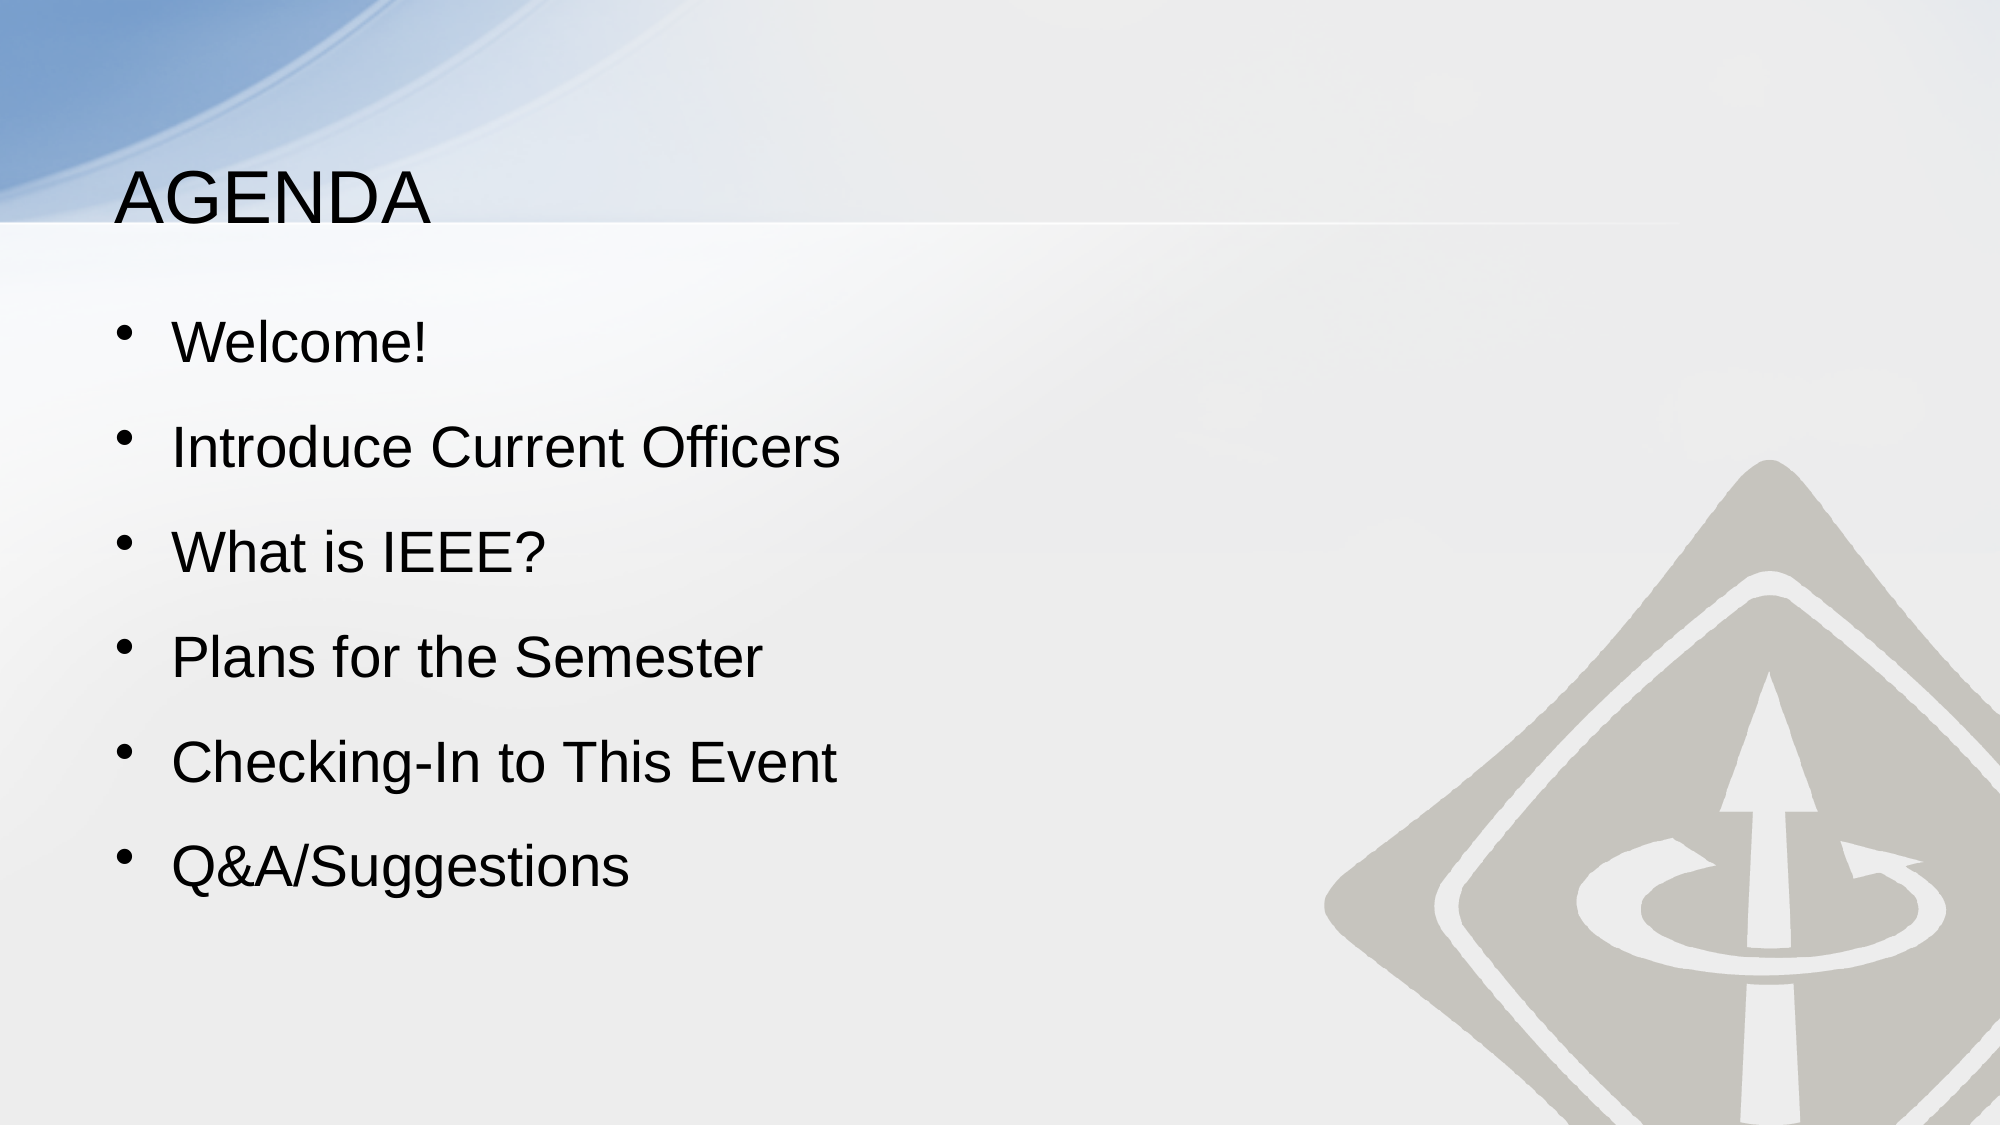

# AGENDA
Welcome!
Introduce Current Officers
What is IEEE?
Plans for the Semester
Checking-In to This Event
Q&A/Suggestions